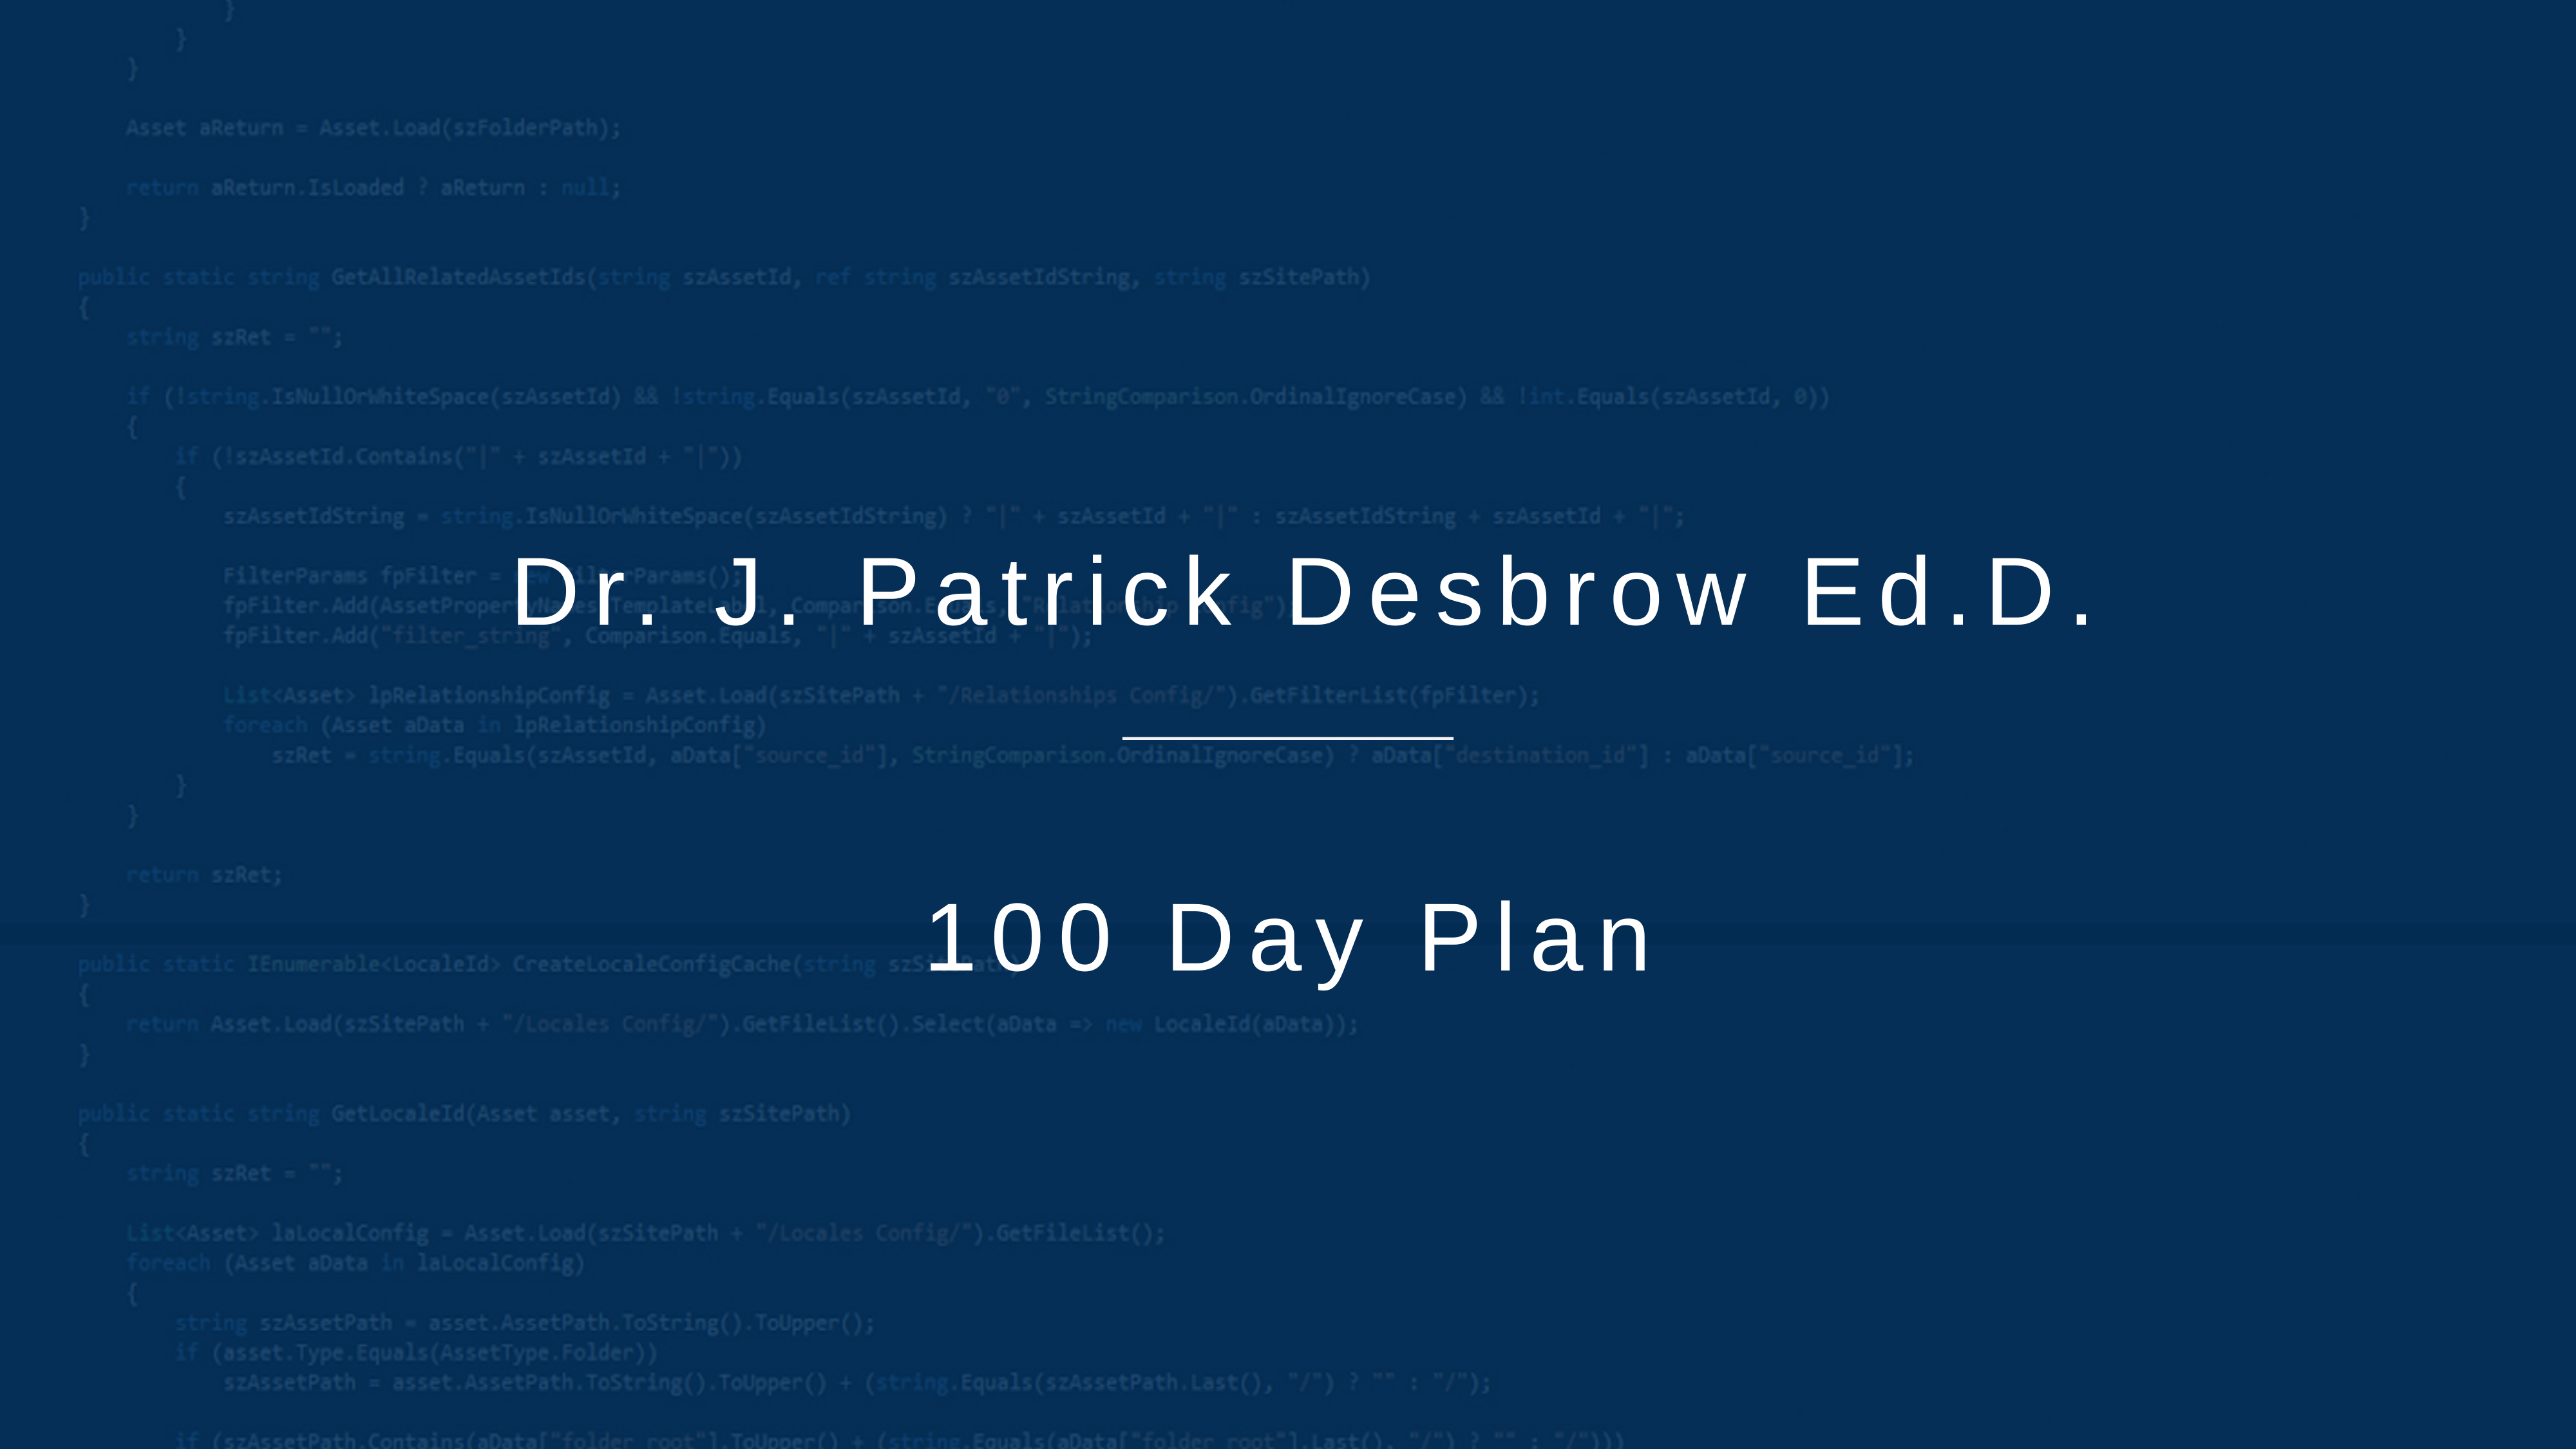

Dr. J. Patrick Desbrow Ed.D.

100 Day Plan